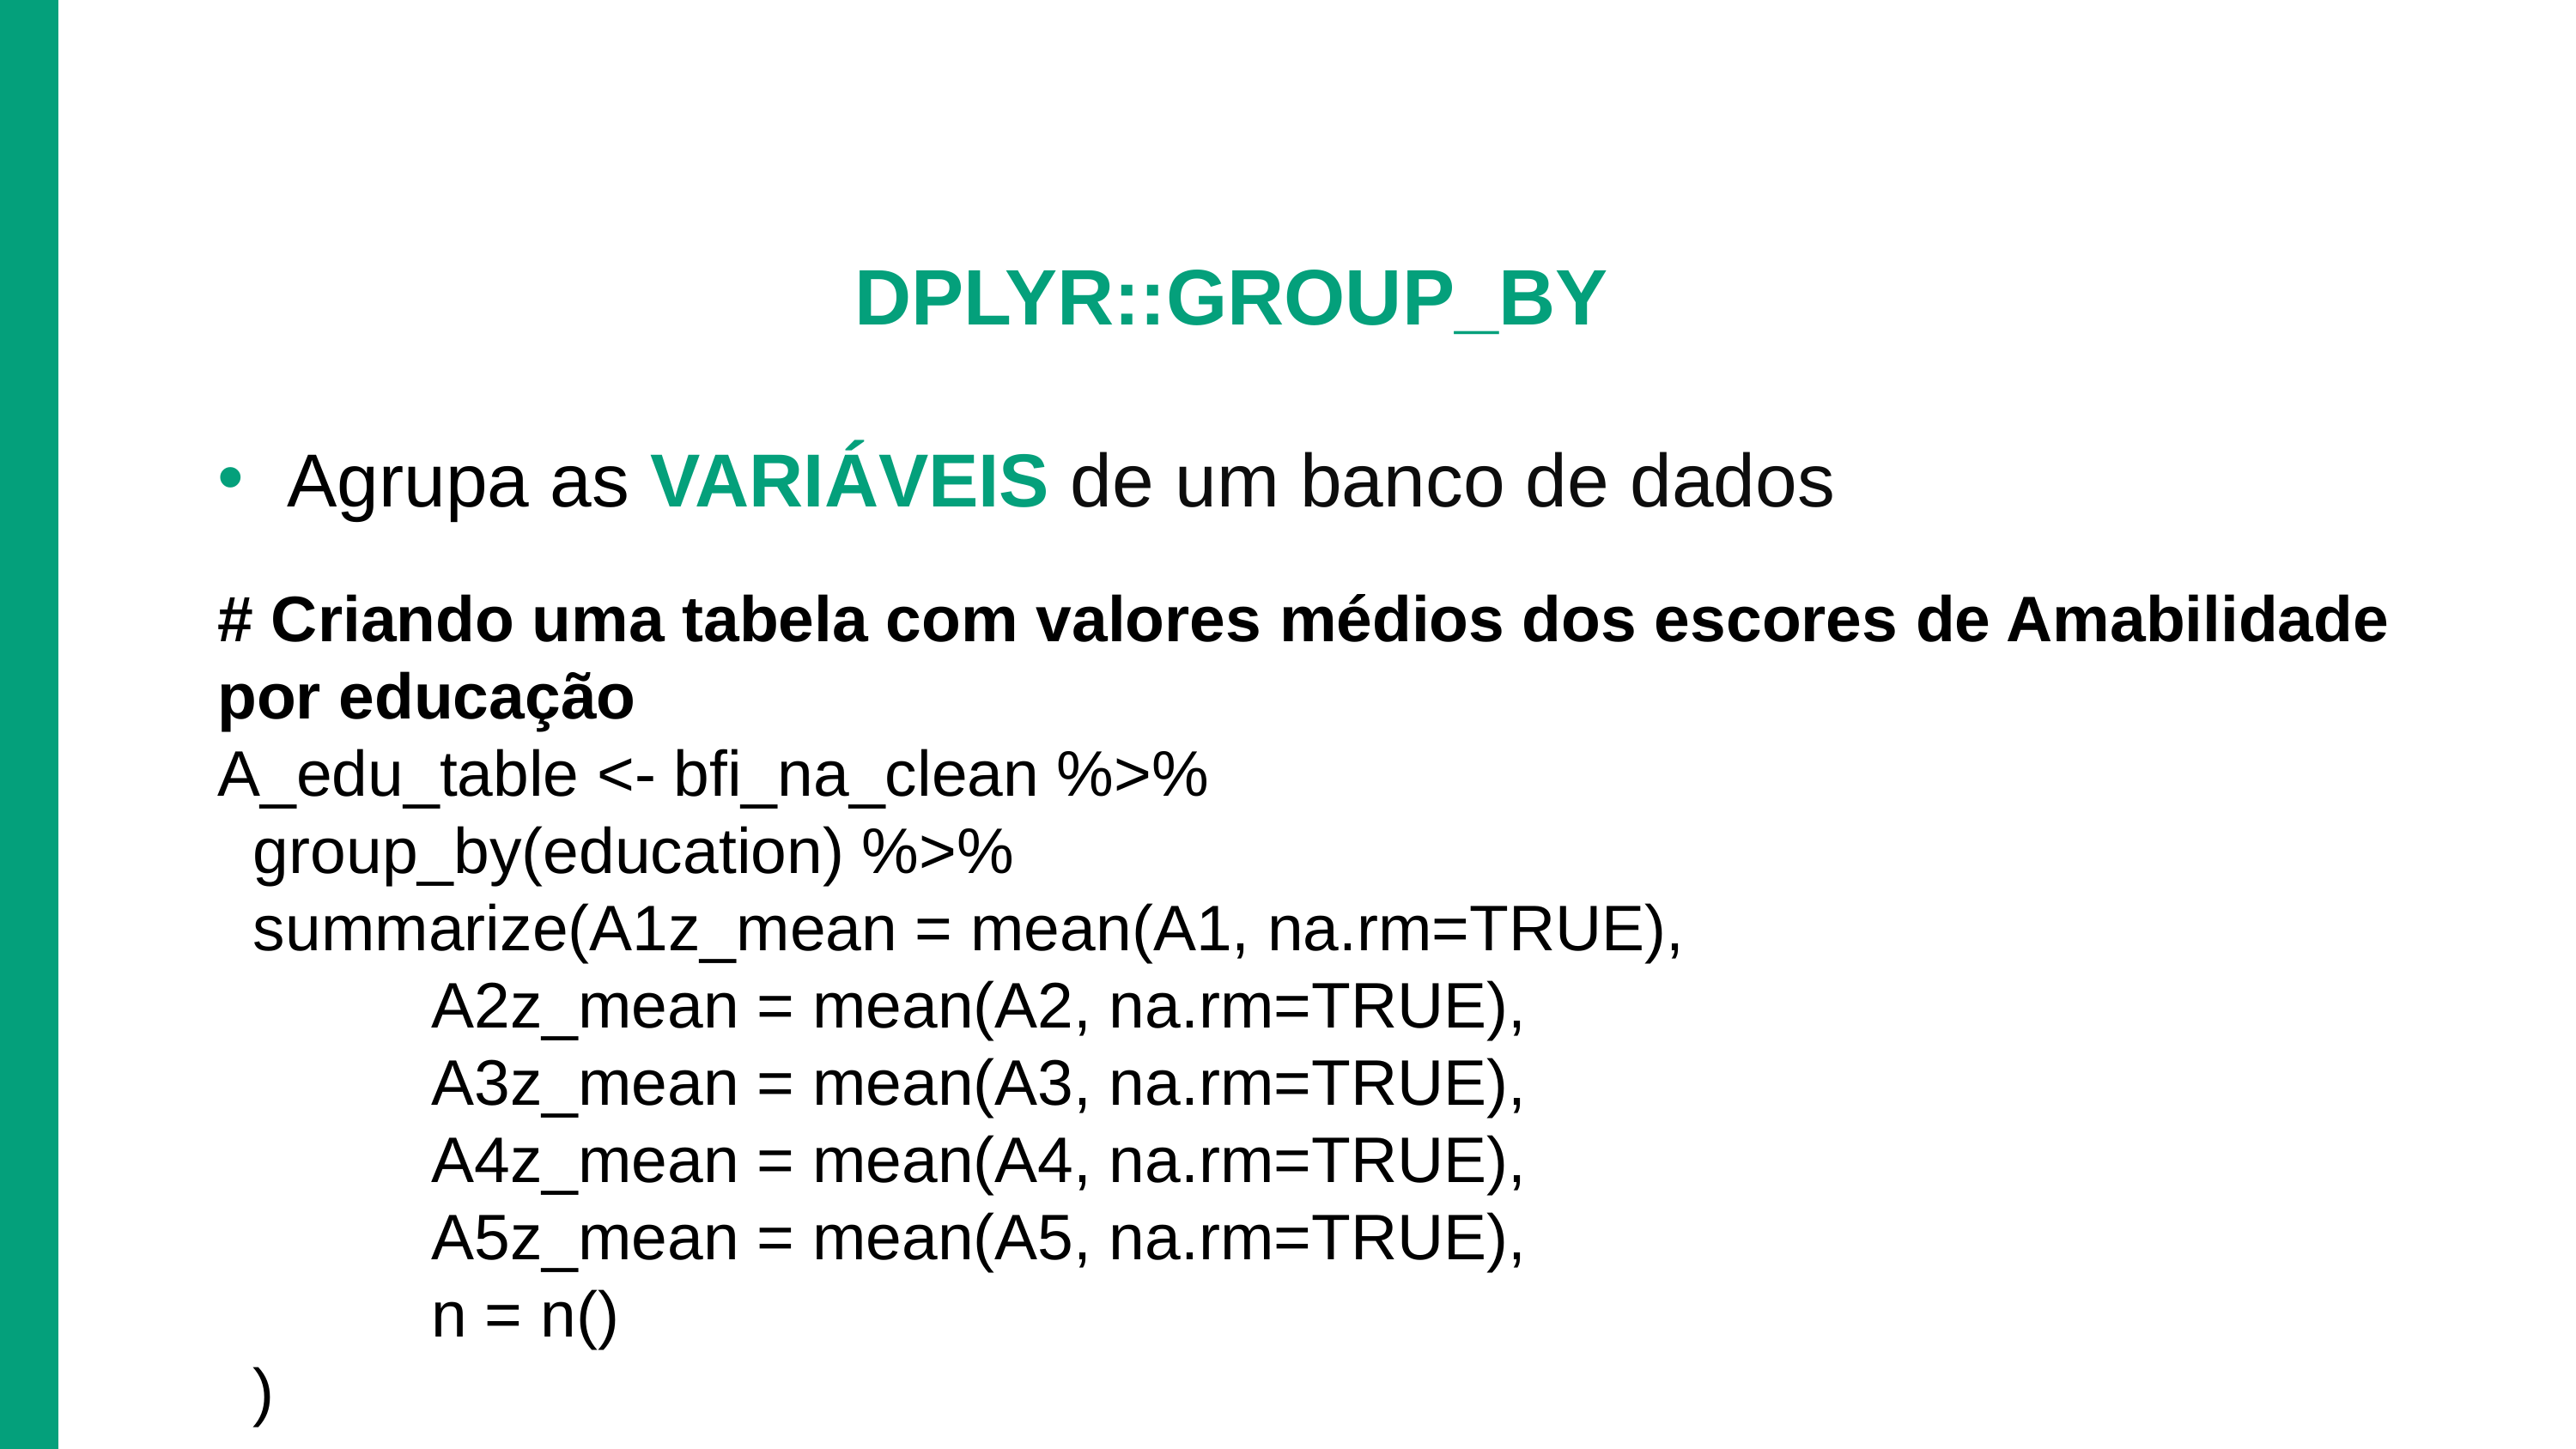

# DPLYR::GROUP_BY
 Agrupa as VARIÁVEIS de um banco de dados
# Criando uma tabela com valores médios dos escores de Amabilidade por educação
A_edu_table <- bfi_na_clean %>%
  group_by(education) %>%
  summarize(A1z_mean = mean(A1, na.rm=TRUE),
            A2z_mean = mean(A2, na.rm=TRUE),
            A3z_mean = mean(A3, na.rm=TRUE),
            A4z_mean = mean(A4, na.rm=TRUE),
            A5z_mean = mean(A5, na.rm=TRUE),
            n = n()
  )